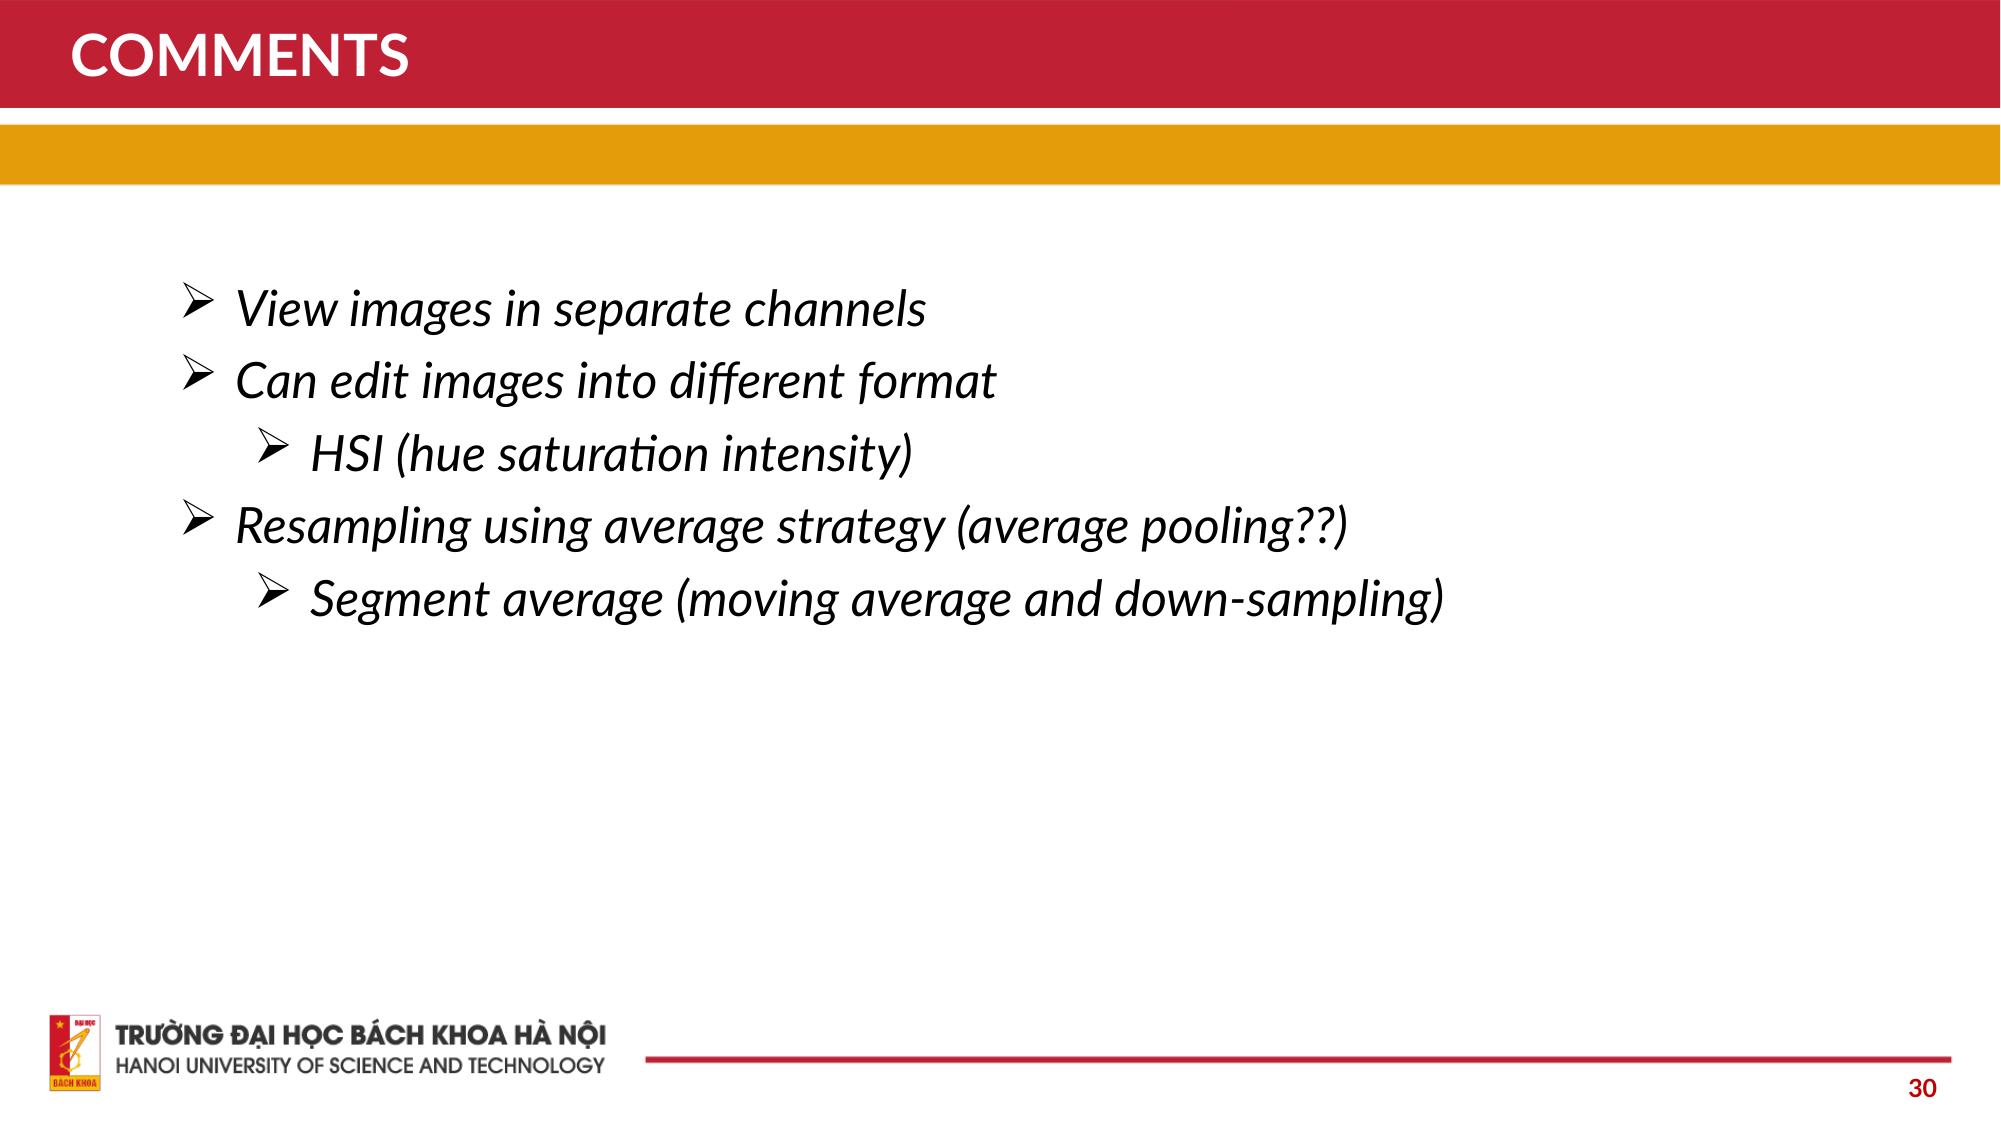

# COMMENTS
View images in separate channels
Can edit images into different format
HSI (hue saturation intensity)
Resampling using average strategy (average pooling??)
Segment average (moving average and down-sampling)
30